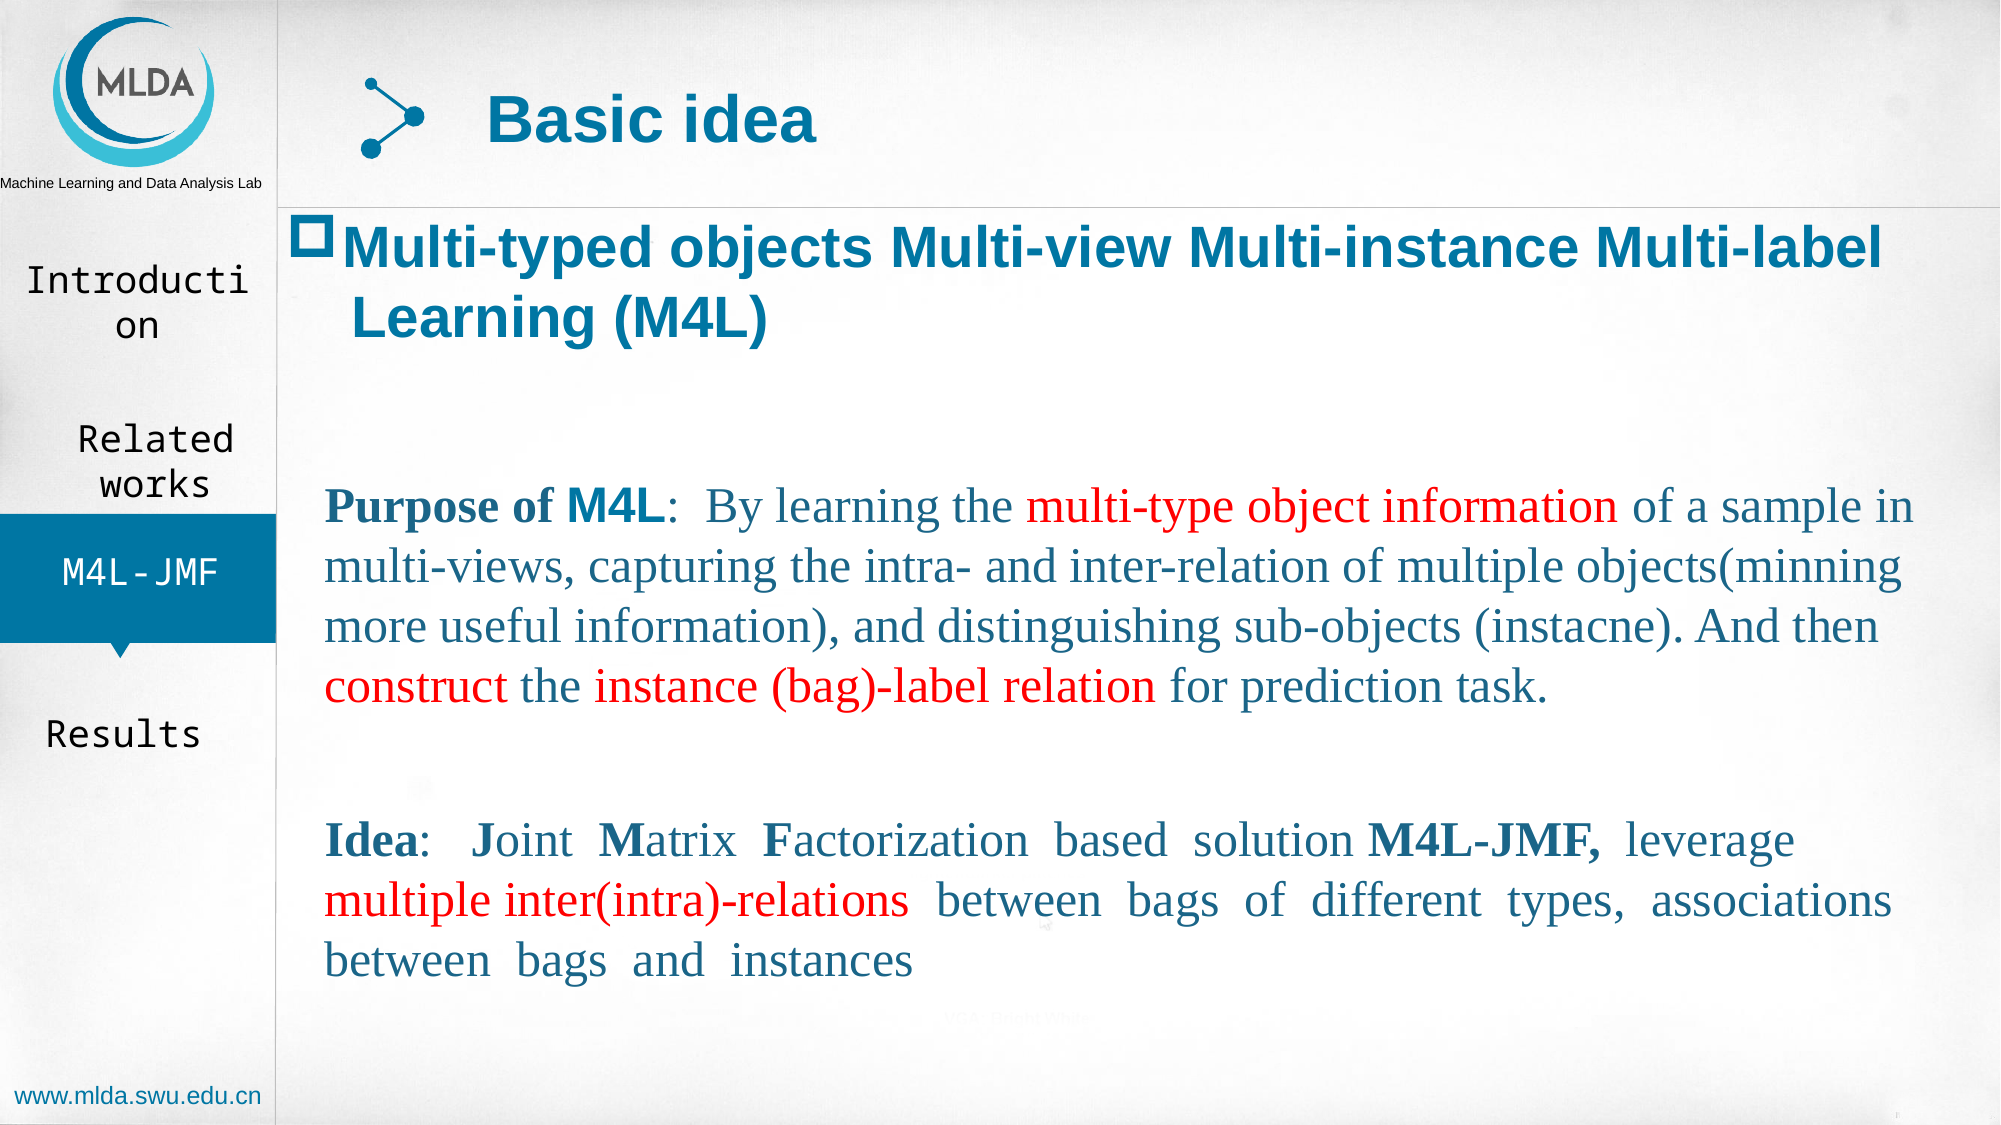

Basic idea
Multi-typed objects Multi-view Multi-instance Multi-label
    Learning (M4L)

Purpose of M4L:  By learning the multi-type object information of a sample in multi-views, capturing the intra- and inter-relation of multiple objects(minning more useful information), and distinguishing sub-objects (instacne). And then construct the instance (bag)-label relation for prediction task.
Idea:   Joint  Matrix  Factorization  based  solution M4L-JMF,  leverage multiple inter(intra)-relations  between  bags  of  different  types,  associations between  bags  and  instances